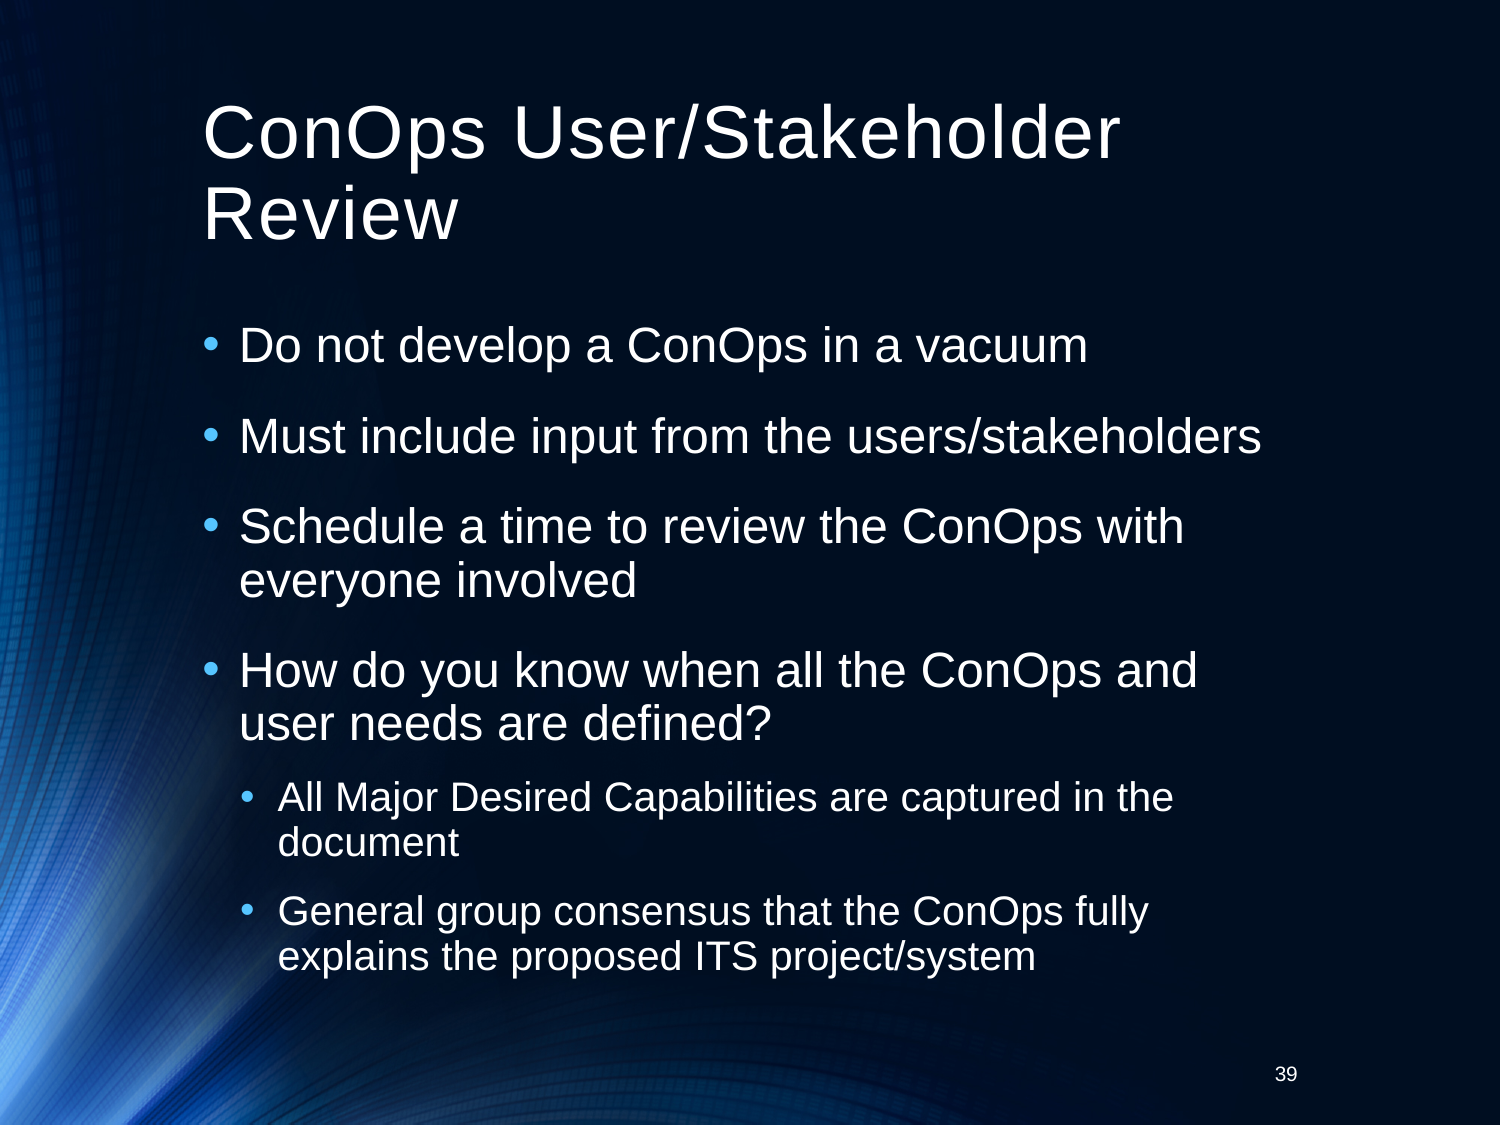

# ConOps User/Stakeholder Review
Do not develop a ConOps in a vacuum
Must include input from the users/stakeholders
Schedule a time to review the ConOps with everyone involved
How do you know when all the ConOps and user needs are defined?
All Major Desired Capabilities are captured in the document
General group consensus that the ConOps fully explains the proposed ITS project/system
39